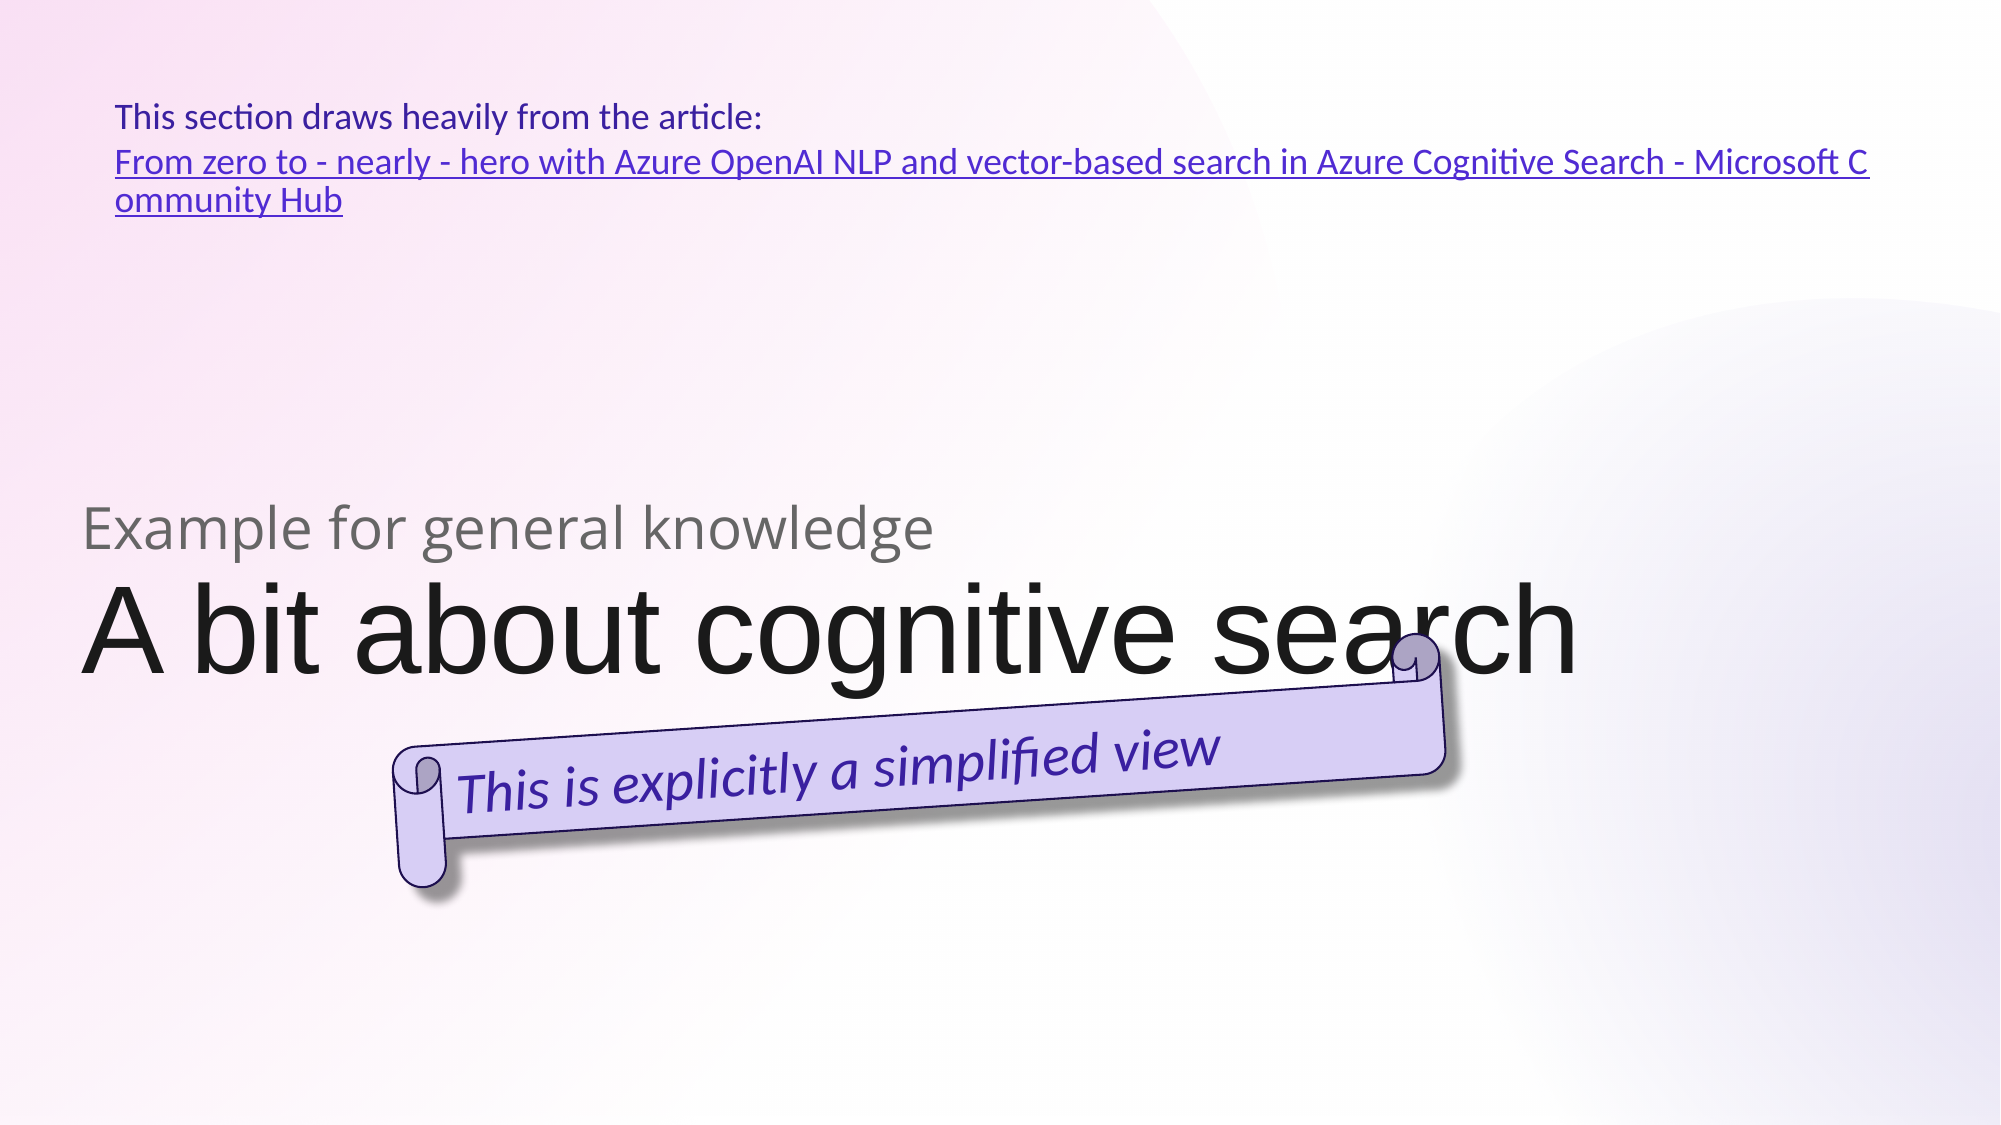

This section draws heavily from the article: From zero to - nearly - hero with Azure OpenAI NLP and vector-based search in Azure Cognitive Search - Microsoft Community Hub
Example for general knowledge
# A bit about cognitive search
This is explicitly a simplified view